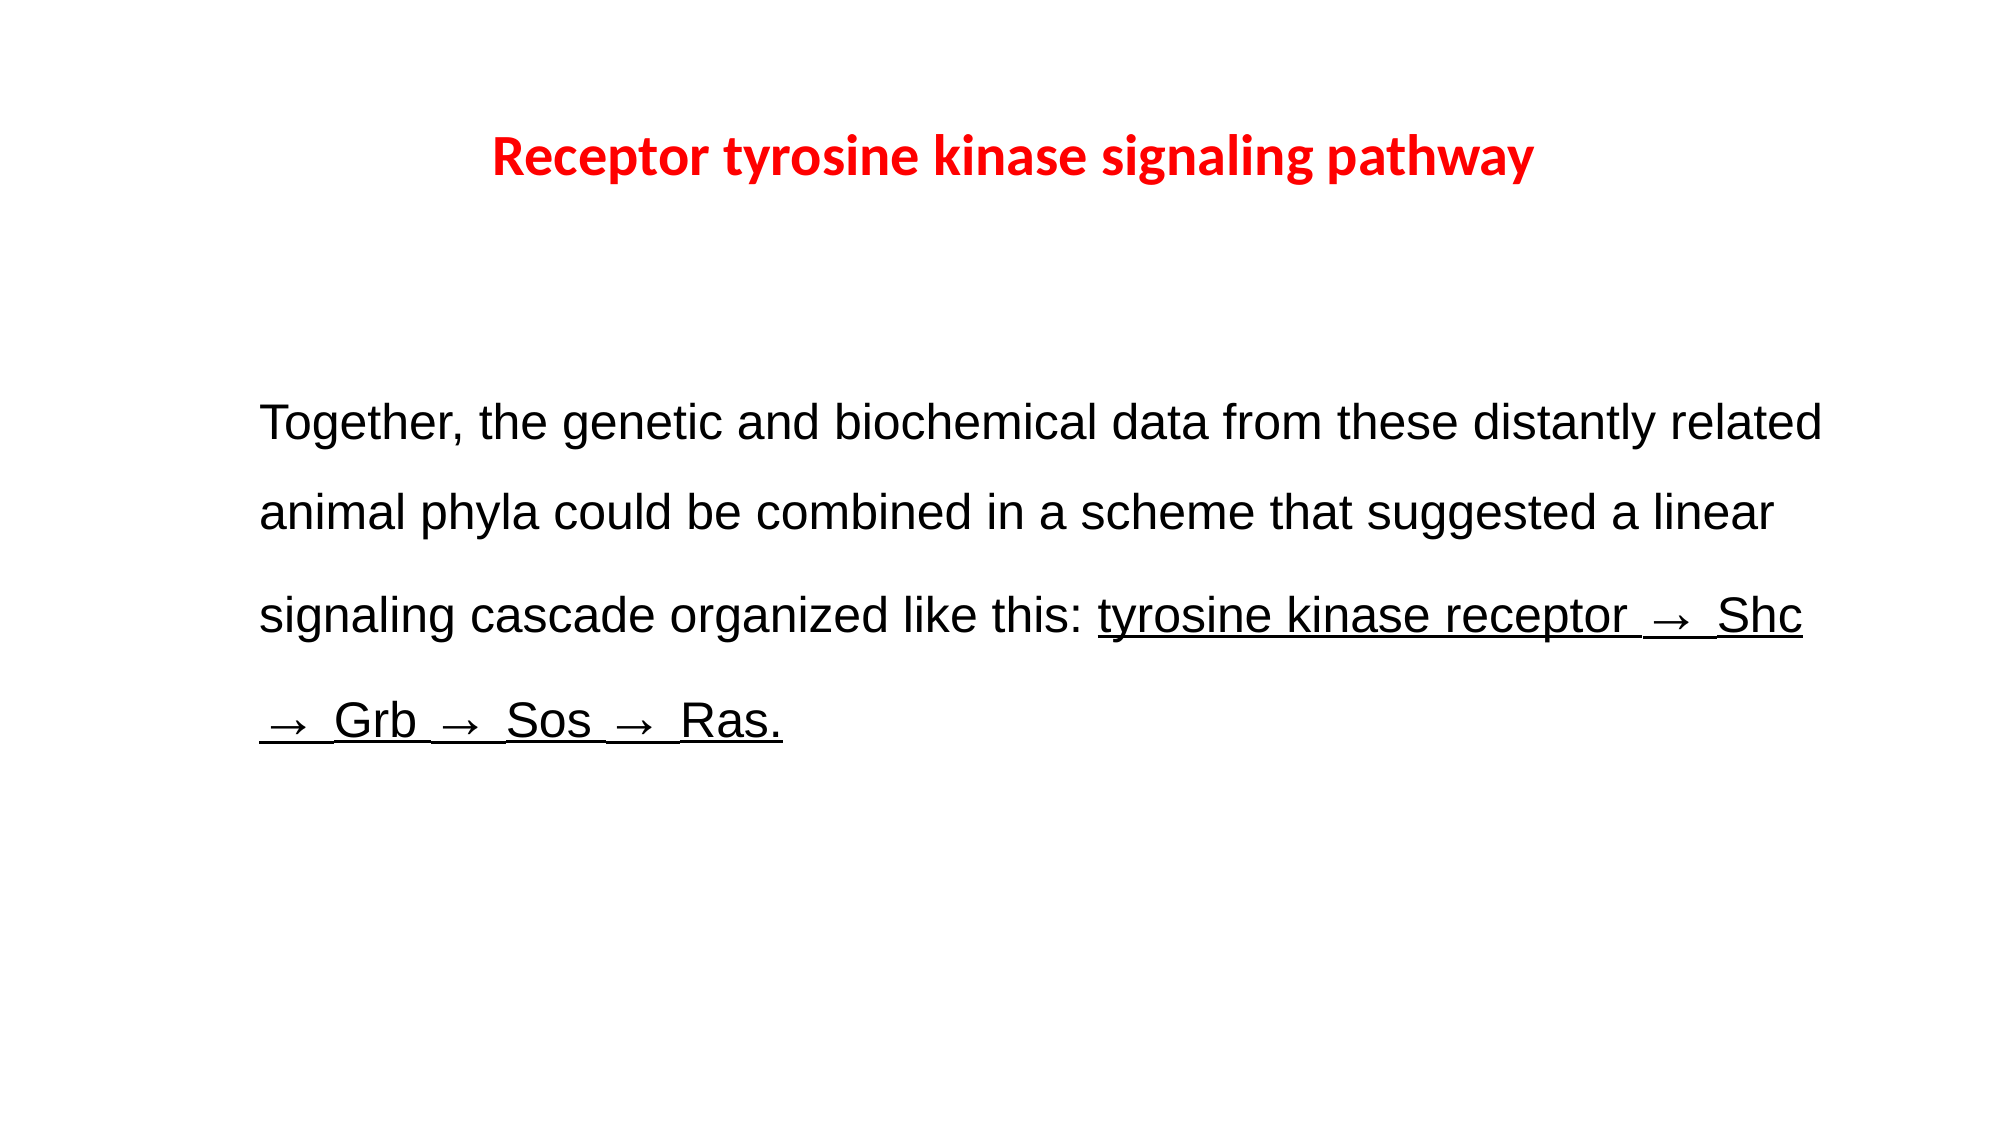

Receptor tyrosine kinase signaling pathway
Together, the genetic and biochemical data from these distantly related animal phyla could be combined in a scheme that suggested a linear signaling cascade organized like this: tyrosine kinase receptor → Shc → Grb → Sos → Ras.